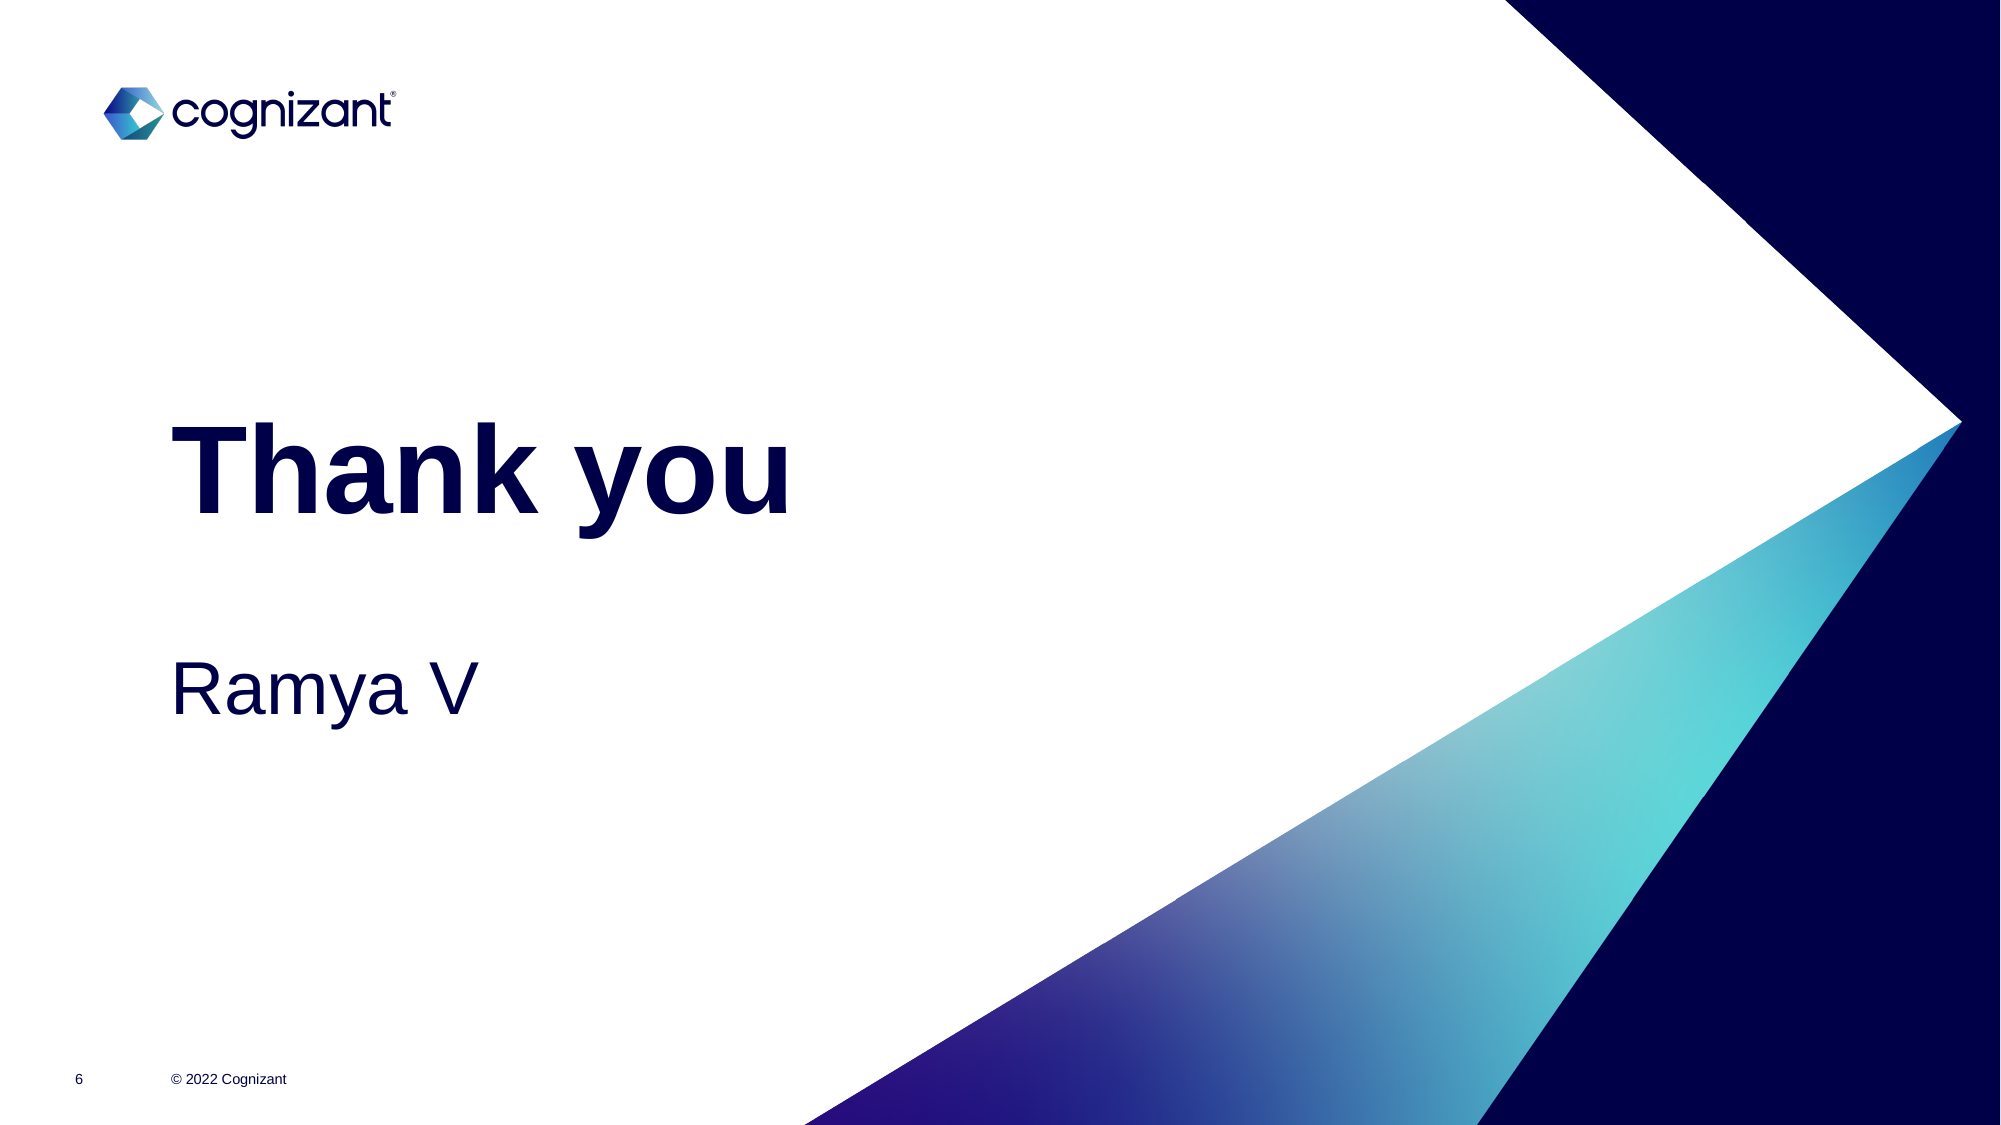

# Thank you

Ramya V

© 2022 Cognizant
6